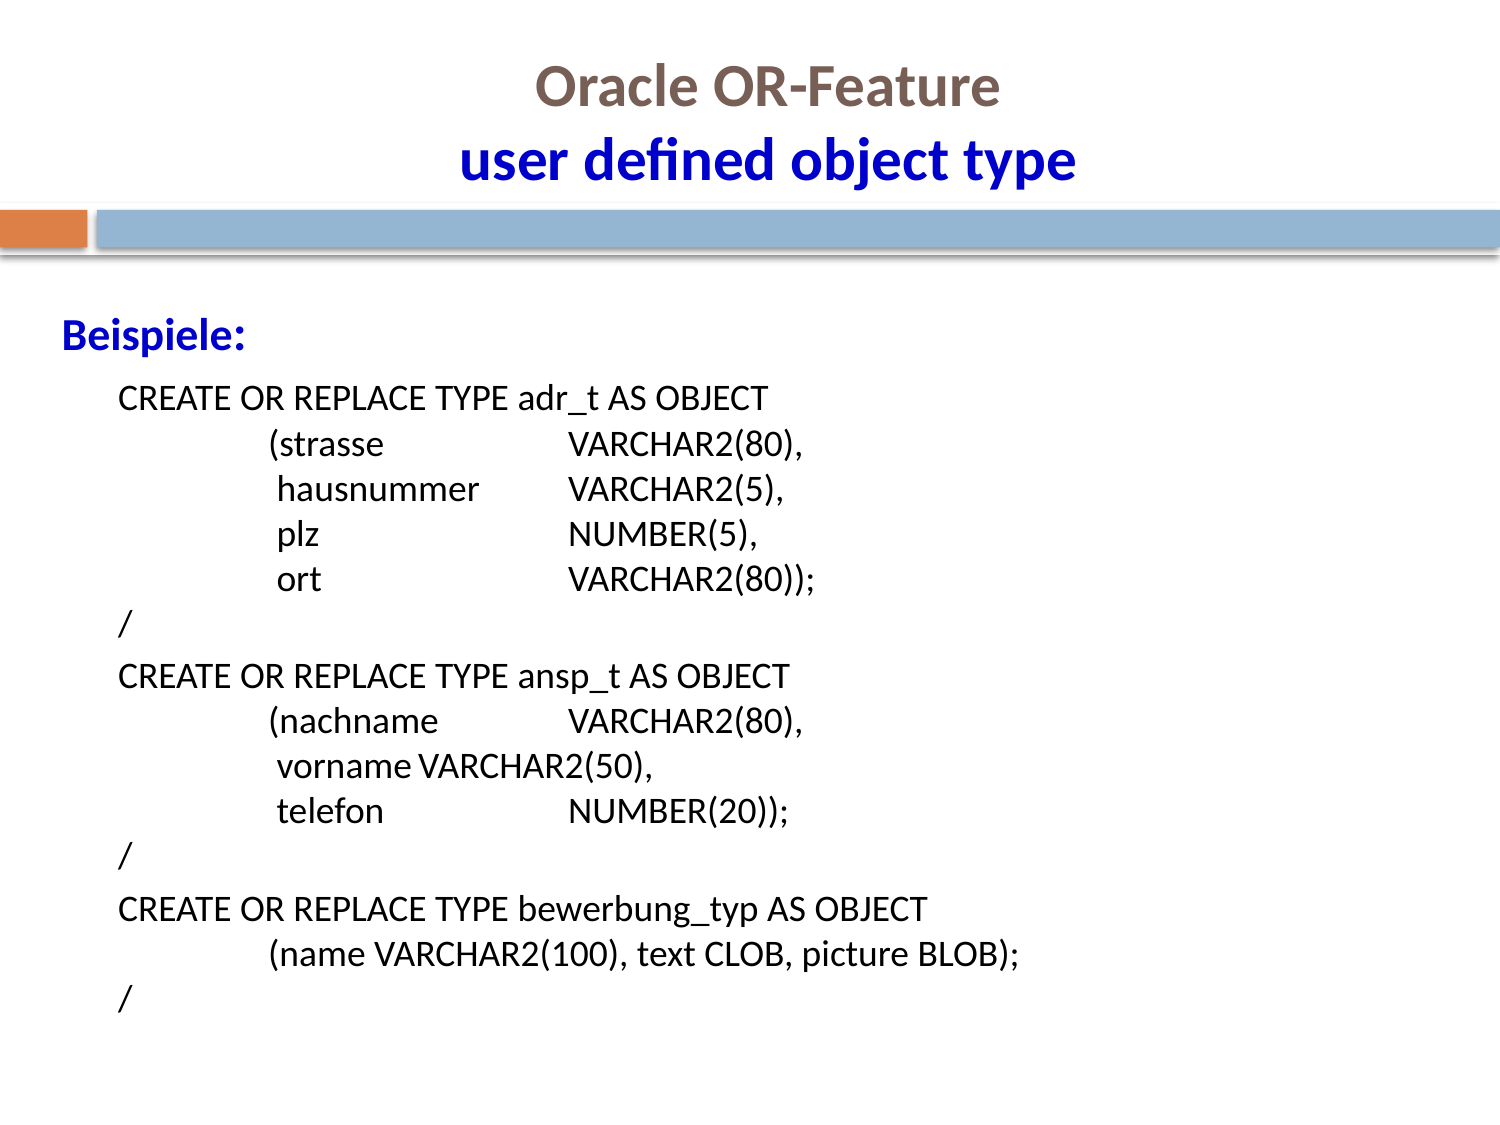

# Oracle OR-Feature user defined object type

Beispiele:
	CREATE OR REPLACE TYPE adr_t AS OBJECT
	(strasse		VARCHAR2(80),
	 hausnummer	VARCHAR2(5),
	 plz		NUMBER(5),
	 ort		VARCHAR2(80));
	/
	CREATE OR REPLACE TYPE ansp_t AS OBJECT
	(nachname	VARCHAR2(80),
	 vorname	VARCHAR2(50),
	 telefon		NUMBER(20));
	/
	CREATE OR REPLACE TYPE bewerbung_typ AS OBJECT
	(name VARCHAR2(100), text CLOB, picture BLOB);
	/